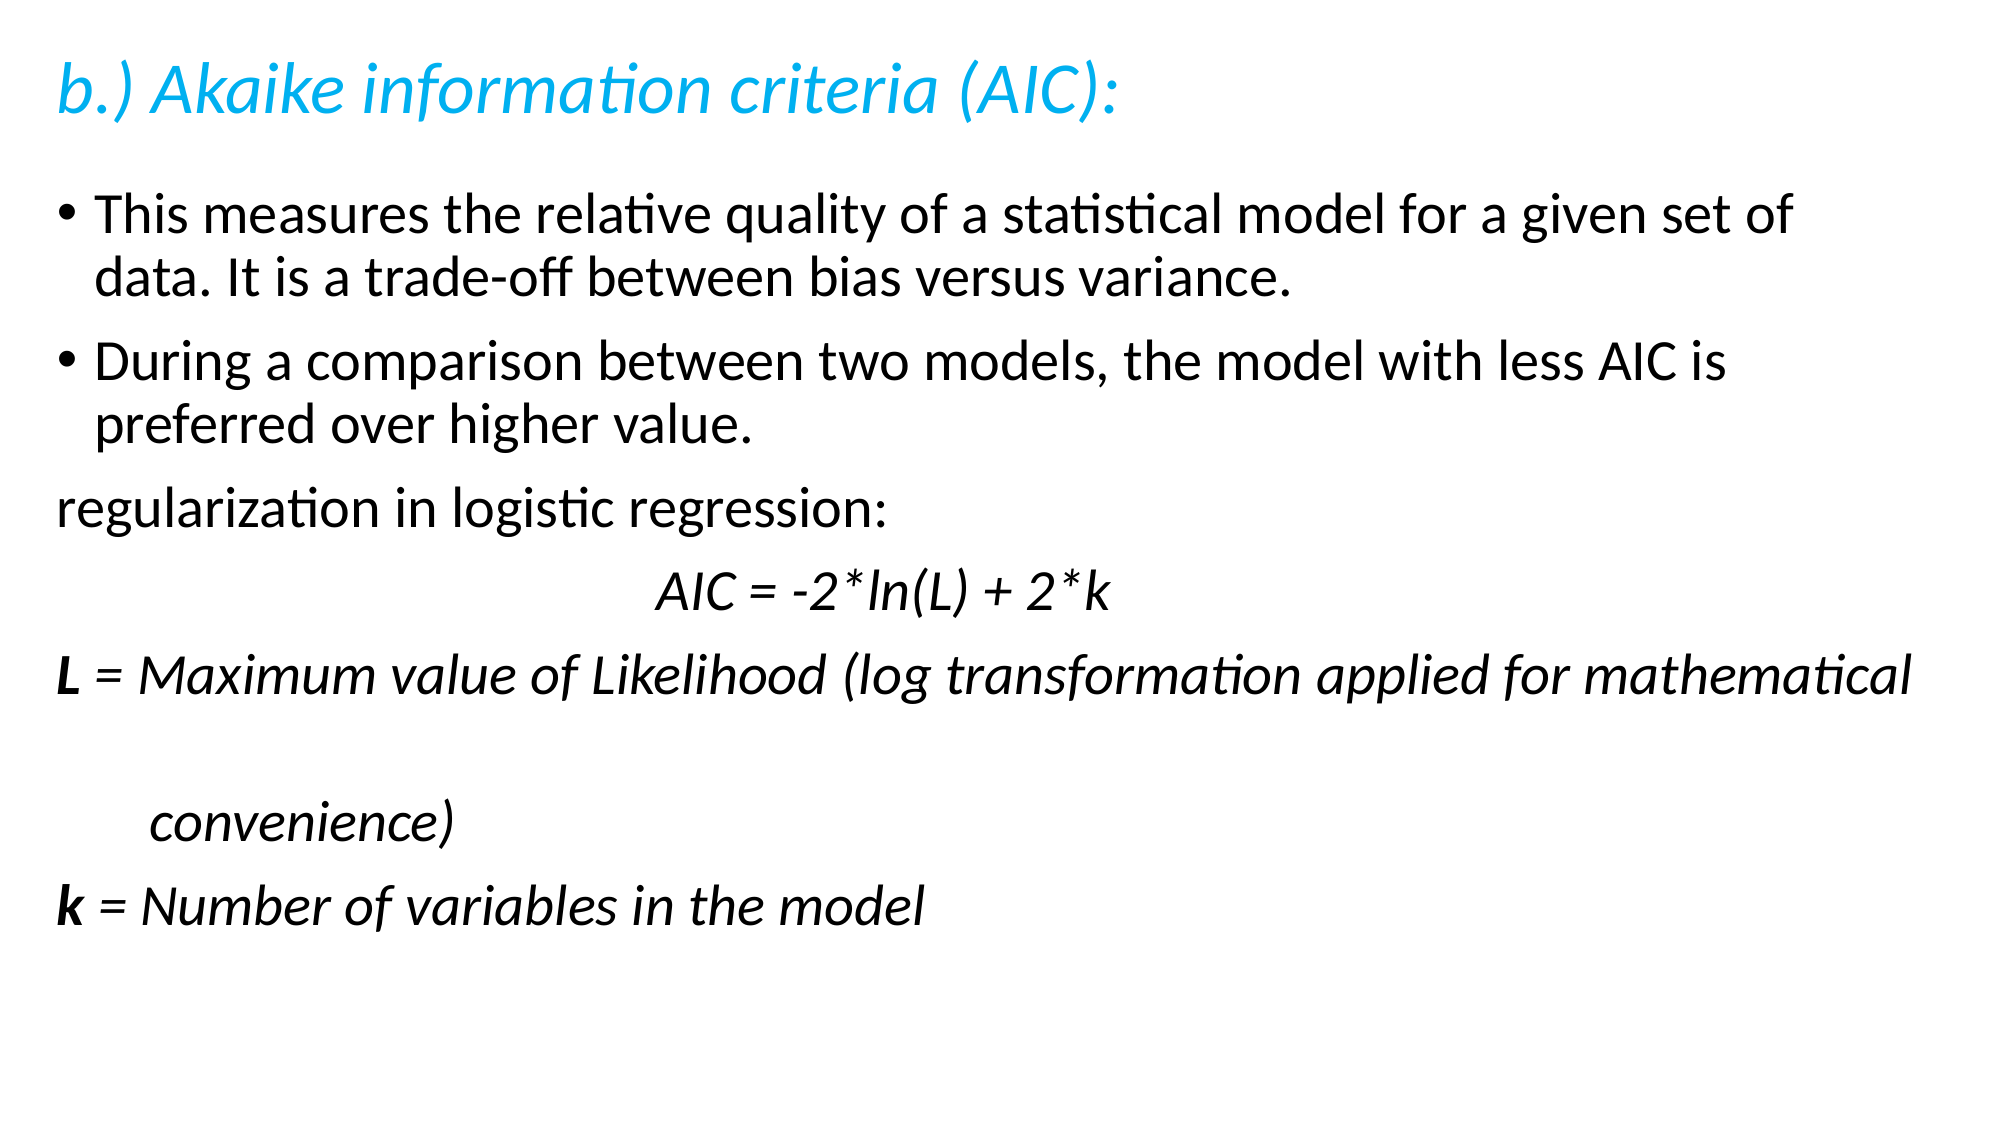

# b.) Akaike information criteria (AIC):
This measures the relative quality of a statistical model for a given set of data. It is a trade-off between bias versus variance.
During a comparison between two models, the model with less AIC is preferred over higher value.
regularization in logistic regression:
				AIC = -2*ln(L) + 2*k
L = Maximum value of Likelihood (log transformation applied for mathematical
       convenience)
k = Number of variables in the model